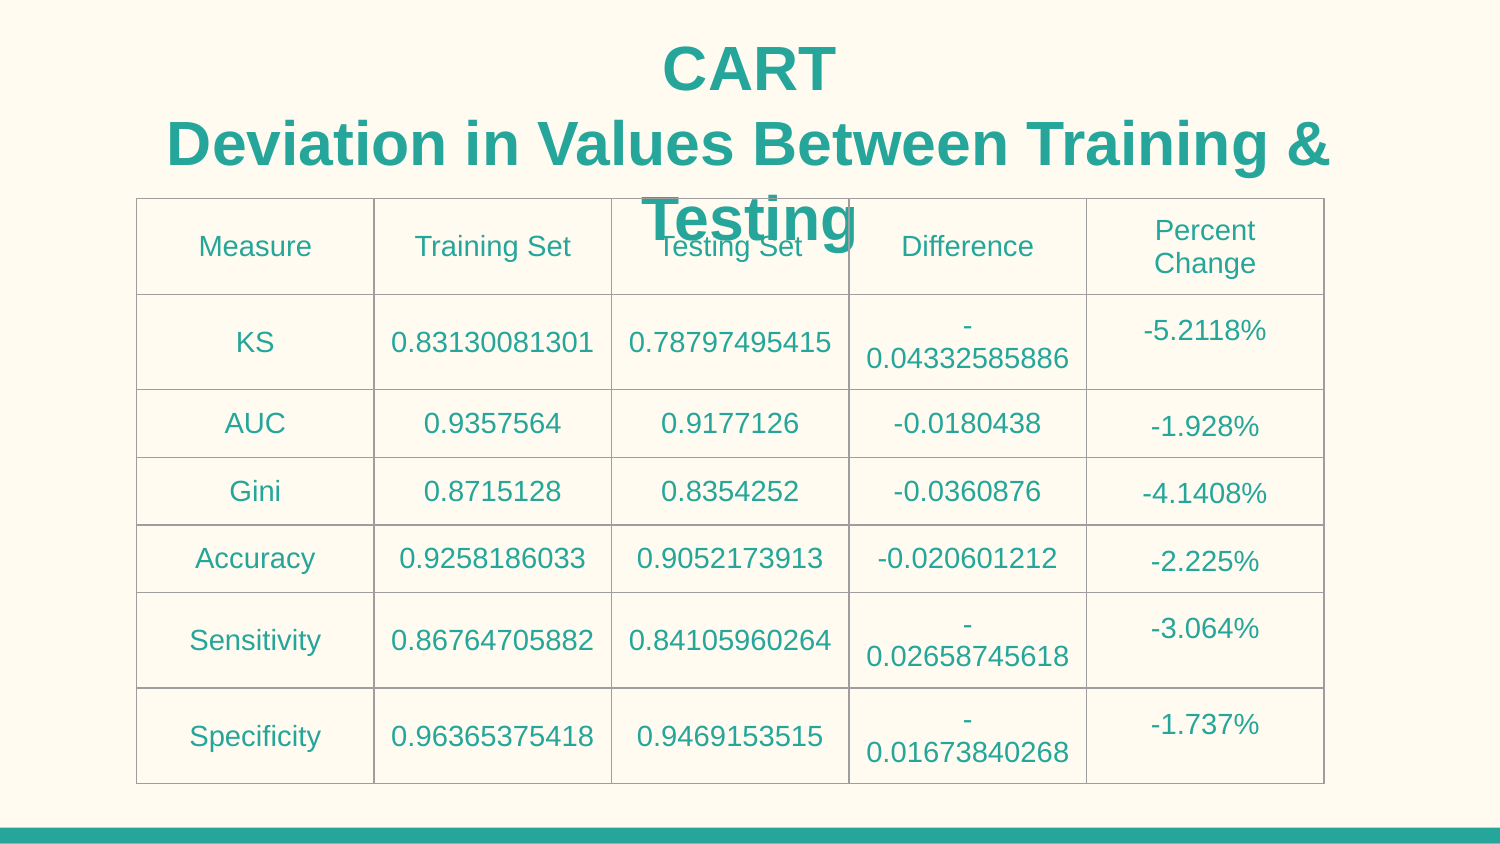

# CART
Deviation in Values Between Training & Testing
| Measure | Training Set | Testing Set | Difference | Percent Change |
| --- | --- | --- | --- | --- |
| KS | 0.83130081301 | 0.78797495415 | -0.04332585886 | -5.2118% |
| AUC | 0.9357564 | 0.9177126 | -0.0180438 | -1.928% |
| Gini | 0.8715128 | 0.8354252 | -0.0360876 | -4.1408% |
| Accuracy | 0.9258186033 | 0.9052173913 | -0.020601212 | -2.225% |
| Sensitivity | 0.86764705882 | 0.84105960264 | -0.02658745618 | -3.064% |
| Specificity | 0.96365375418 | 0.9469153515 | -0.01673840268 | -1.737% |